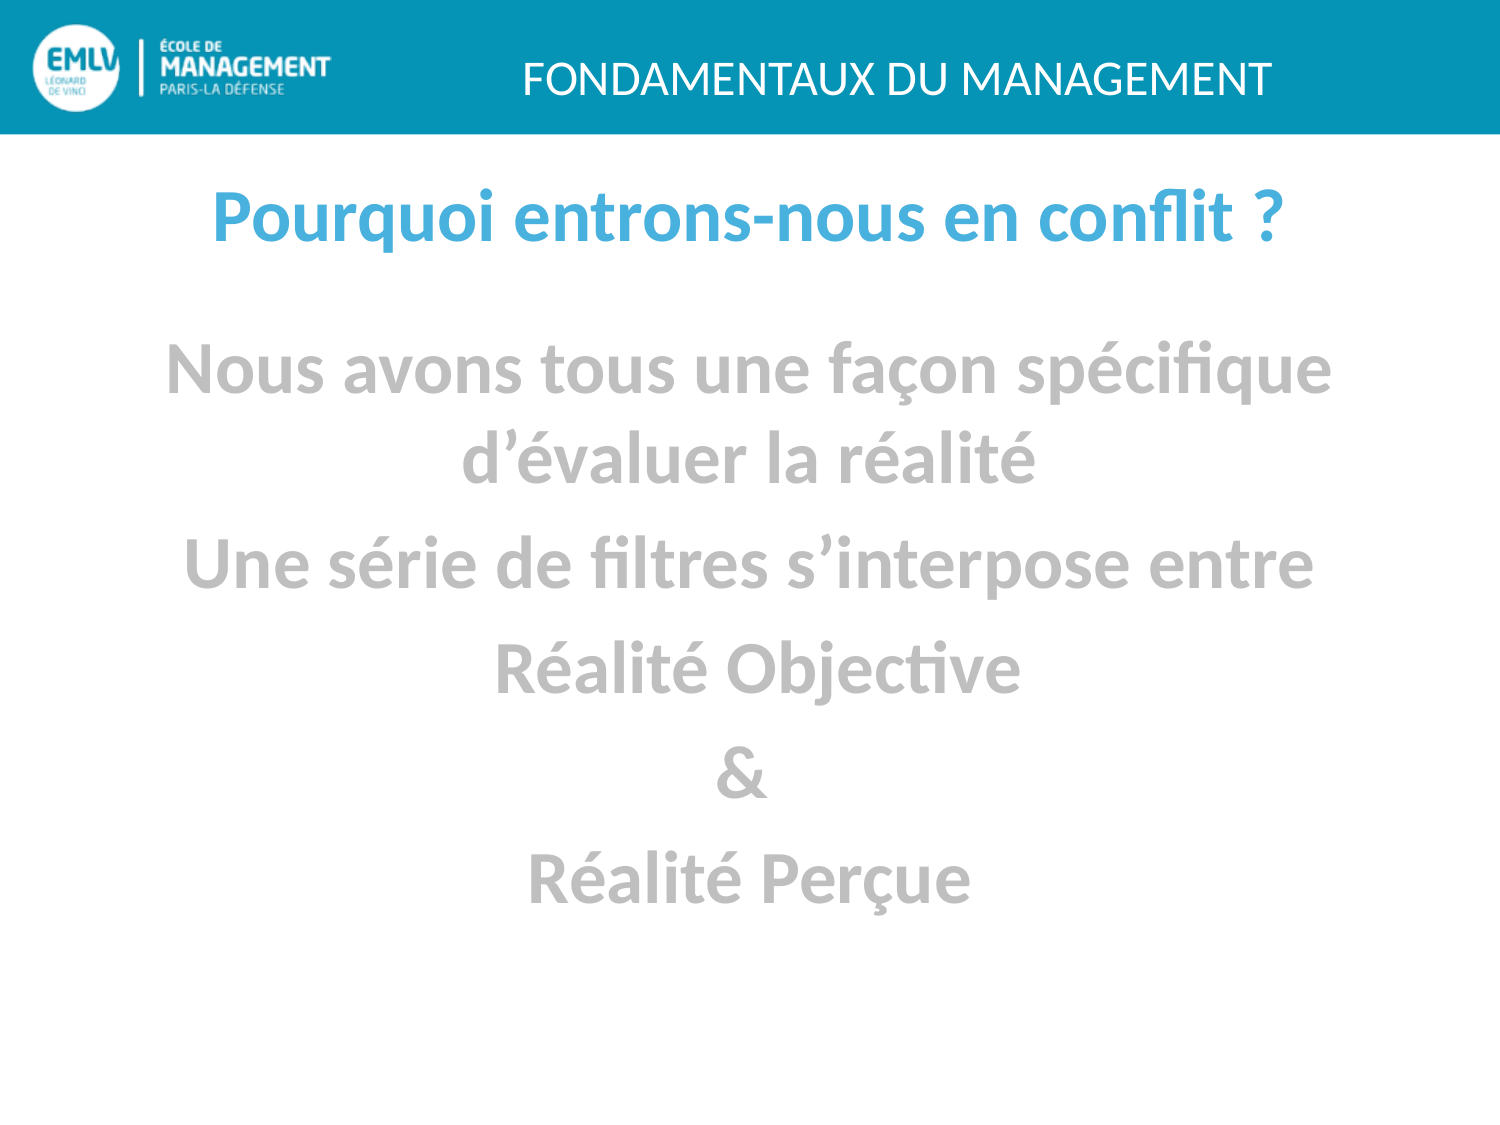

Pourquoi entrons-nous en conflit ?

Nous avons tous une façon spécifique d’évaluer la réalité
Une série de filtres s’interpose entre
 Réalité Objective
&
Réalité Perçue